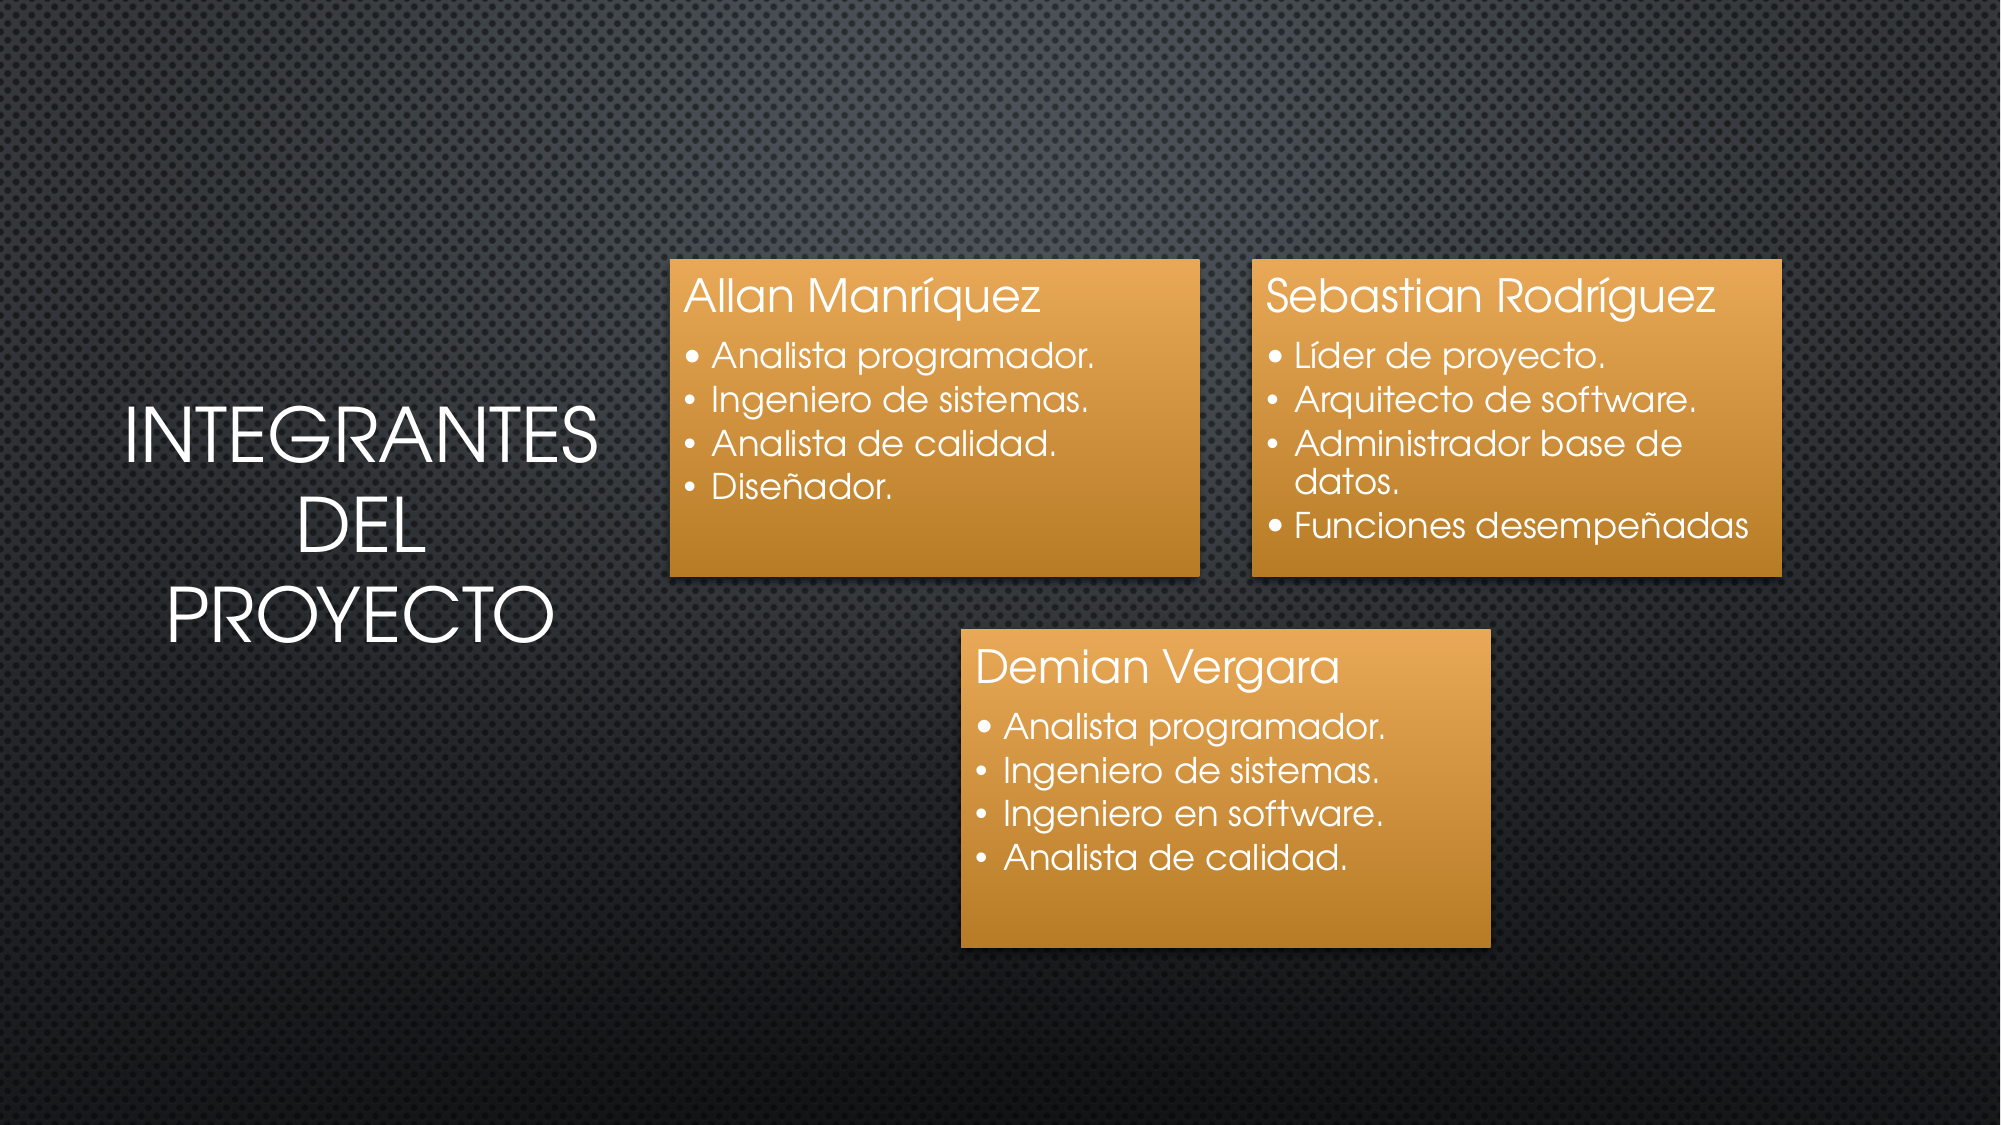

Allan Manríquez
Analista programador.
Ingeniero de sistemas.
Analista de calidad.
Diseñador.

Sebastian Rodríguez
Líder de proyecto.
Arquitecto de software.
Administrador base de datos.
Funciones desempeñadas

Demian Vergara
Analista programador.
Ingeniero de sistemas.
Ingeniero en software.
Analista de calidad.
INTEGRANTES DEL PROYECTO